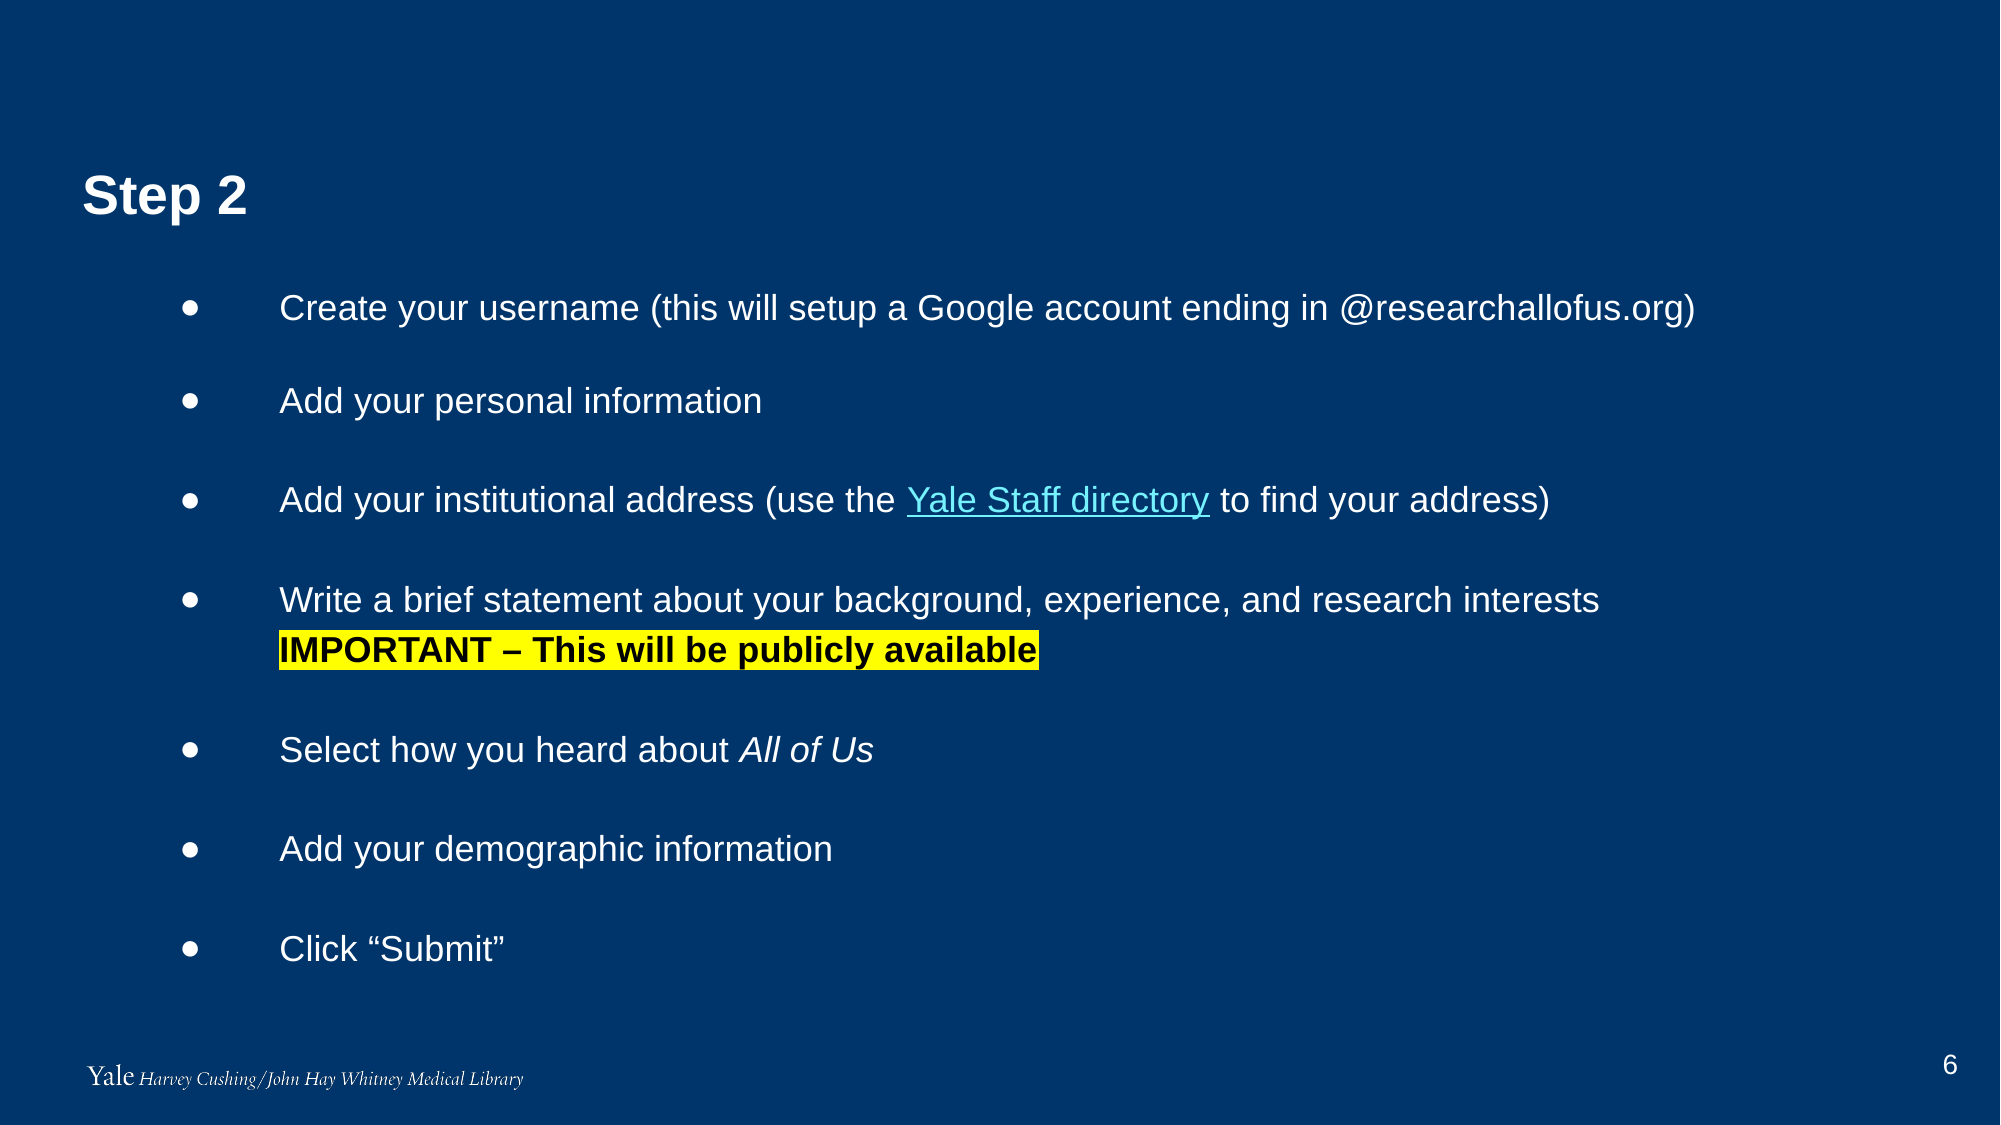

Step 2
Create your username (this will setup a Google account ending in @researchallofus.org)
Add your personal information
Add your institutional address (use the Yale Staff directory to find your address)
Write a brief statement about your background, experience, and research interests
IMPORTANT – This will be publicly available
Select how you heard about All of Us
Add your demographic information
Click “Submit”

6